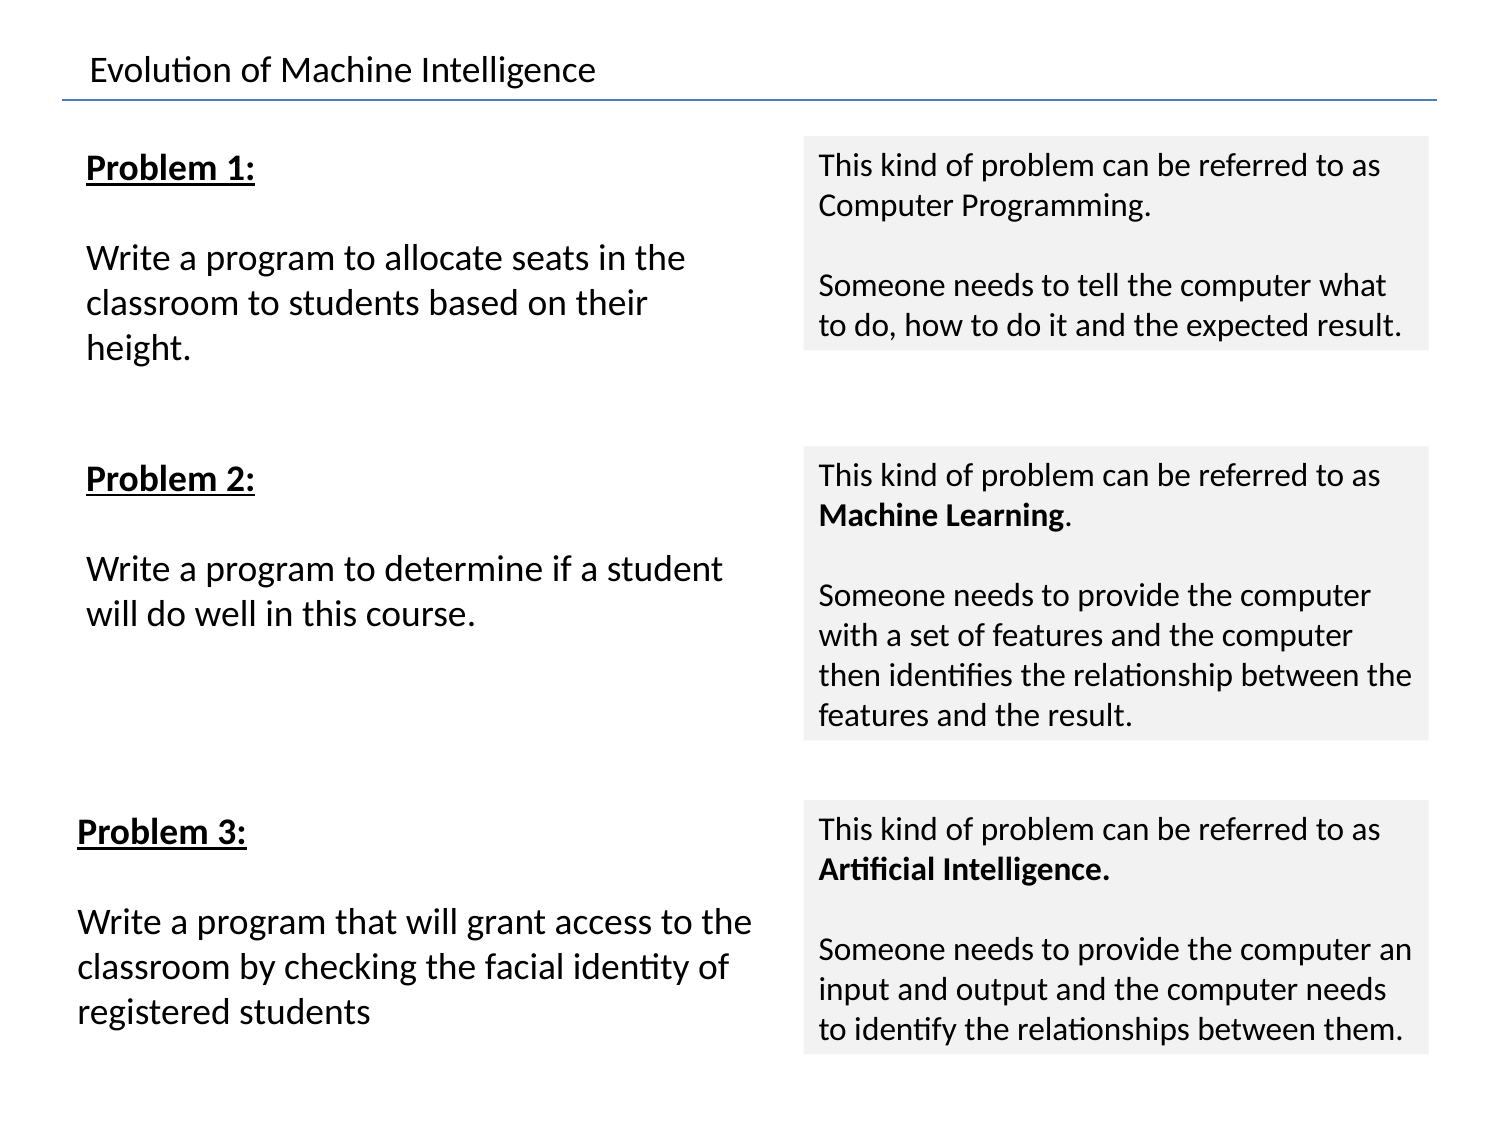

Evolution of Machine Intelligence
Problem 1:

Write a program to allocate seats in the classroom to students based on their height.
This kind of problem can be referred to as Computer Programming.

Someone needs to tell the computer what to do, how to do it and the expected result.
Problem 2:

Write a program to determine if a student will do well in this course.
This kind of problem can be referred to as Machine Learning.

Someone needs to provide the computer with a set of features and the computer then identifies the relationship between the features and the result.
Problem 3:

Write a program that will grant access to the classroom by checking the facial identity of registered students
This kind of problem can be referred to as Artificial Intelligence.

Someone needs to provide the computer an input and output and the computer needs to identify the relationships between them.